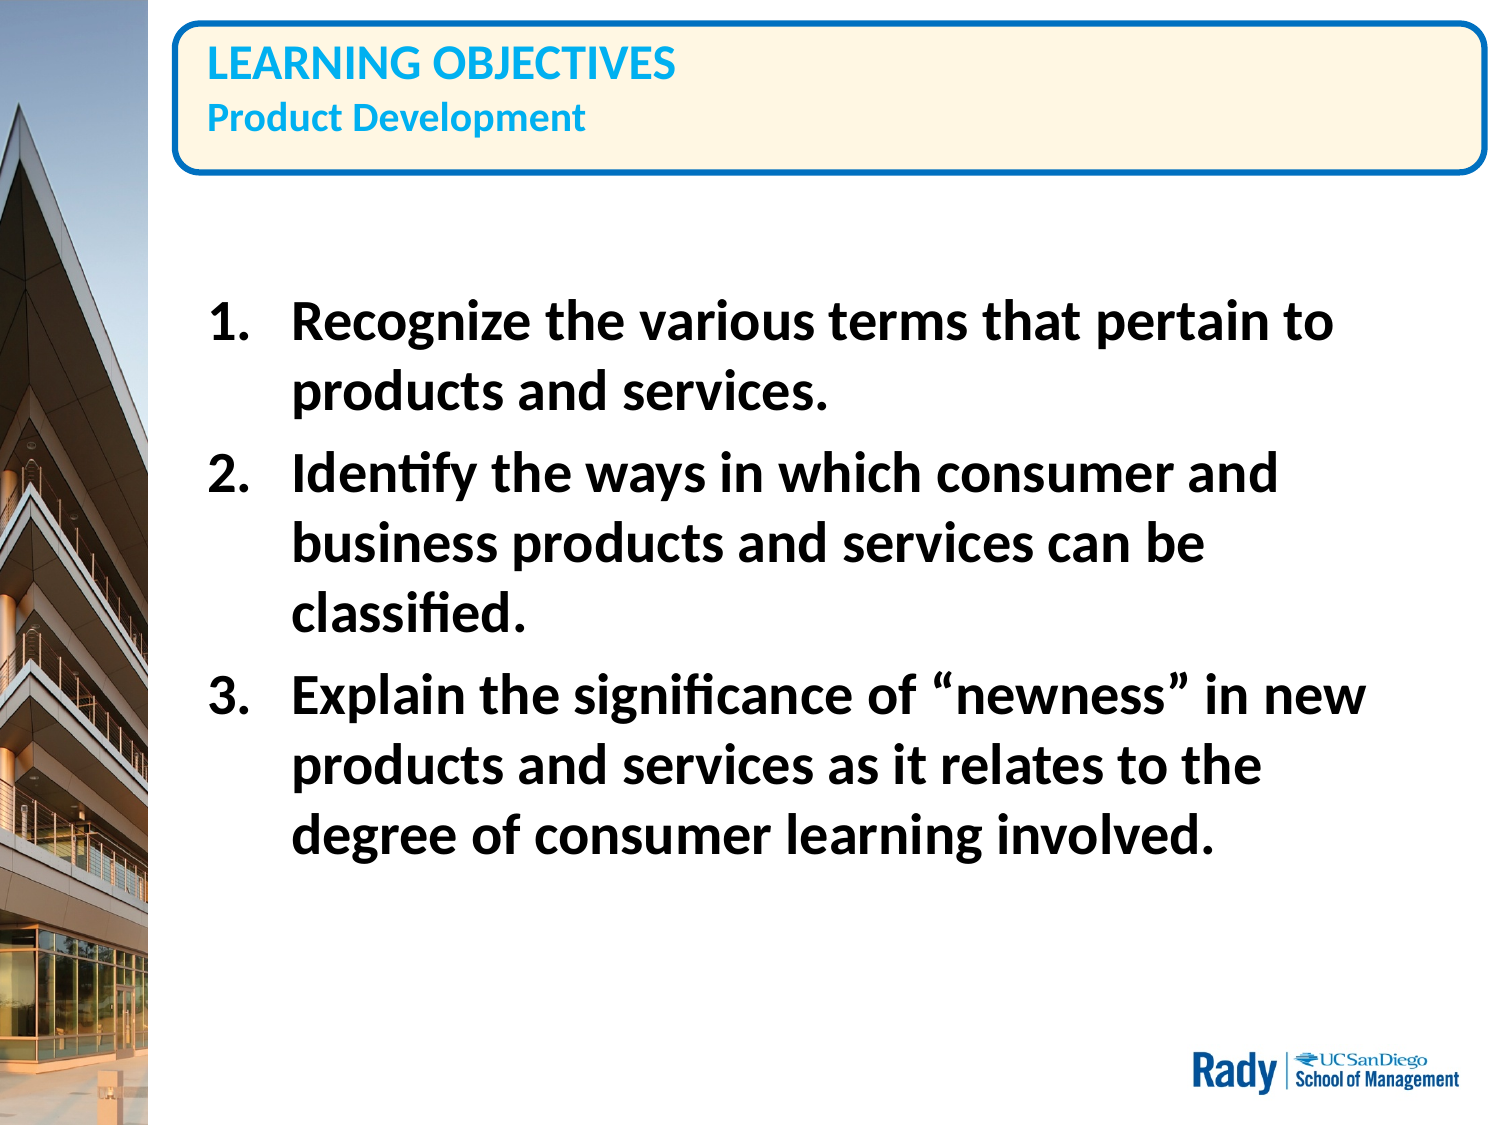

# LEARNING OBJECTIVES Product Development
Recognize the various terms that pertain to products and services.
Identify the ways in which consumer and business products and services can be classified.
Explain the significance of “newness” in new products and services as it relates to the degree of consumer learning involved.